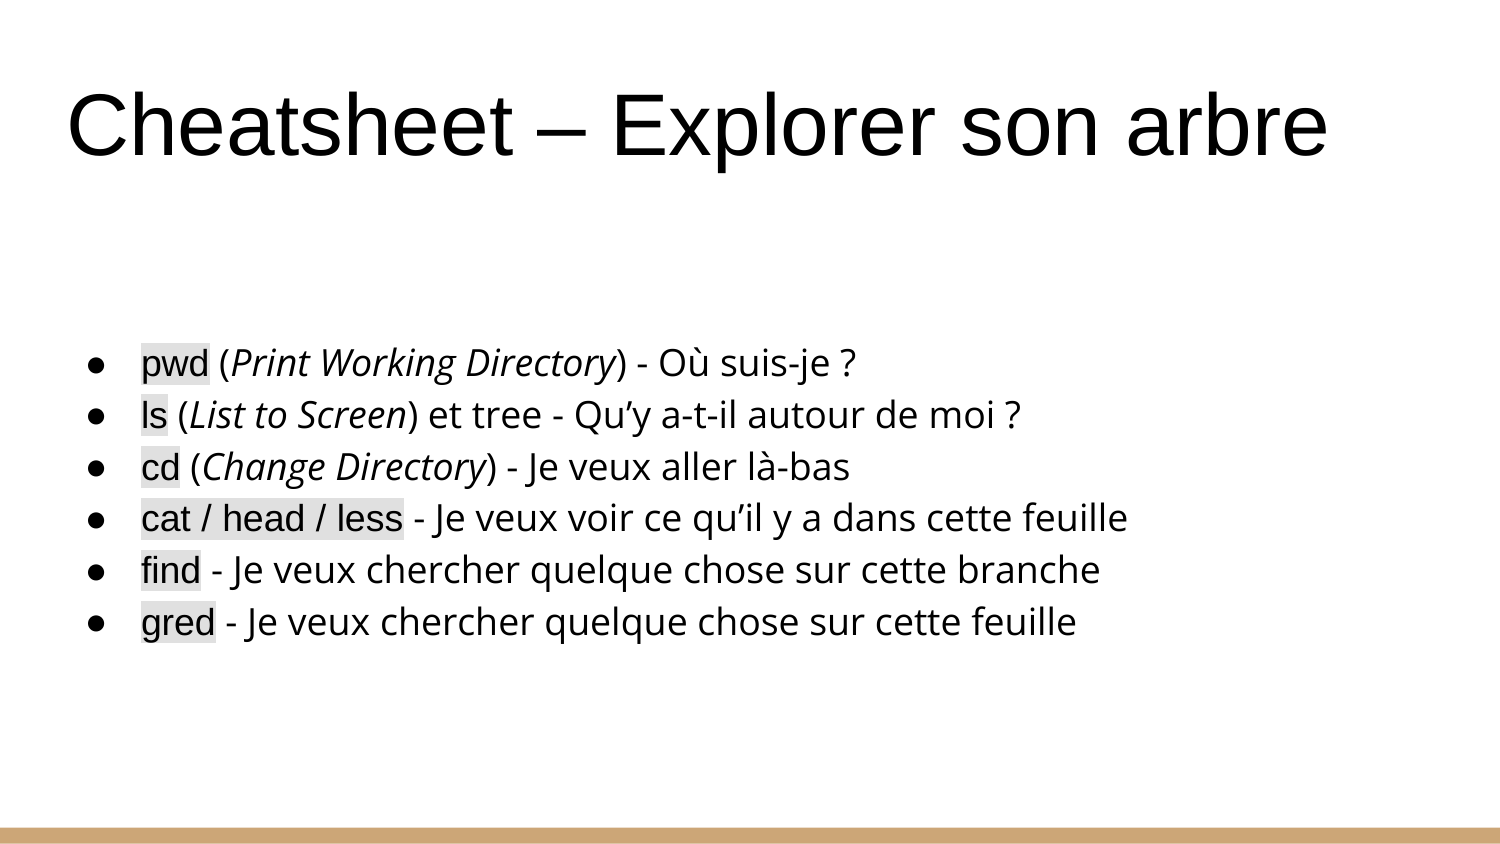

# Cheatsheet – Explorer son arbre
pwd (Print Working Directory) - Où suis-je ?
ls (List to Screen) et tree - Qu’y a-t-il autour de moi ?
cd (Change Directory) - Je veux aller là-bas
cat / head / less - Je veux voir ce qu’il y a dans cette feuille
find - Je veux chercher quelque chose sur cette branche
gred - Je veux chercher quelque chose sur cette feuille